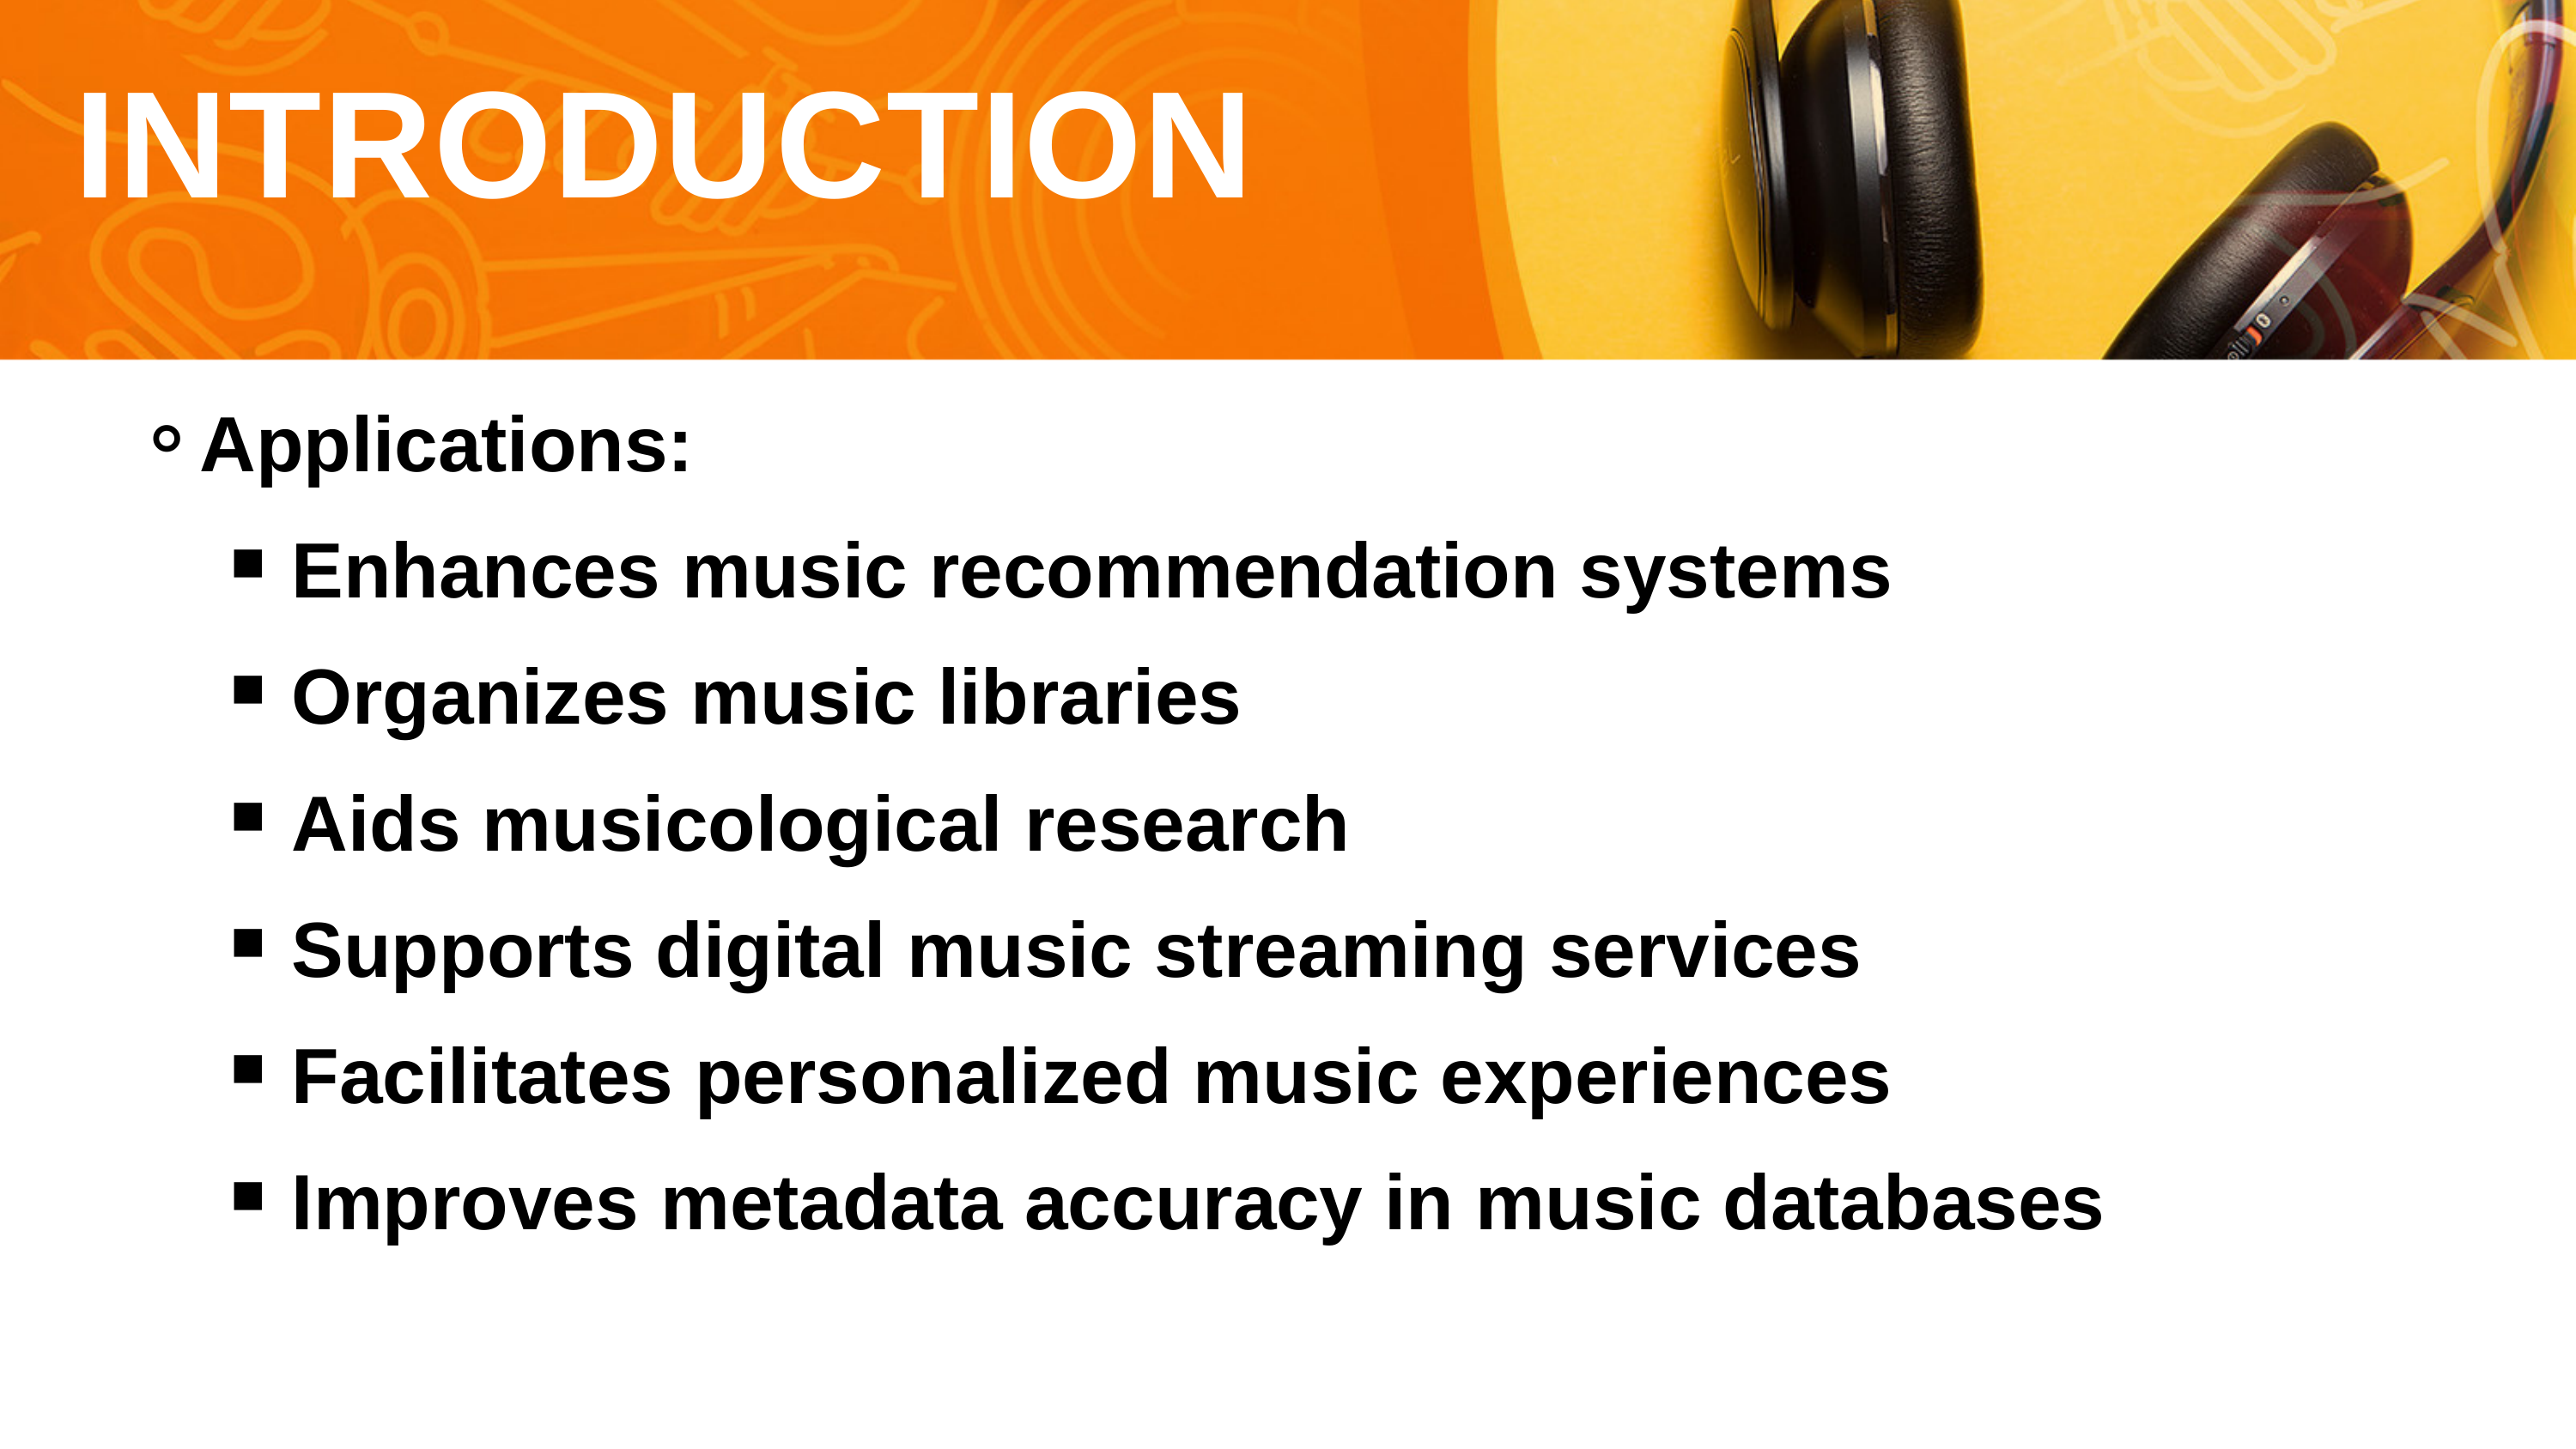

INTRODUCTION
Applications:
Enhances music recommendation systems
Organizes music libraries
Aids musicological research
Supports digital music streaming services
Facilitates personalized music experiences
Improves metadata accuracy in music databases